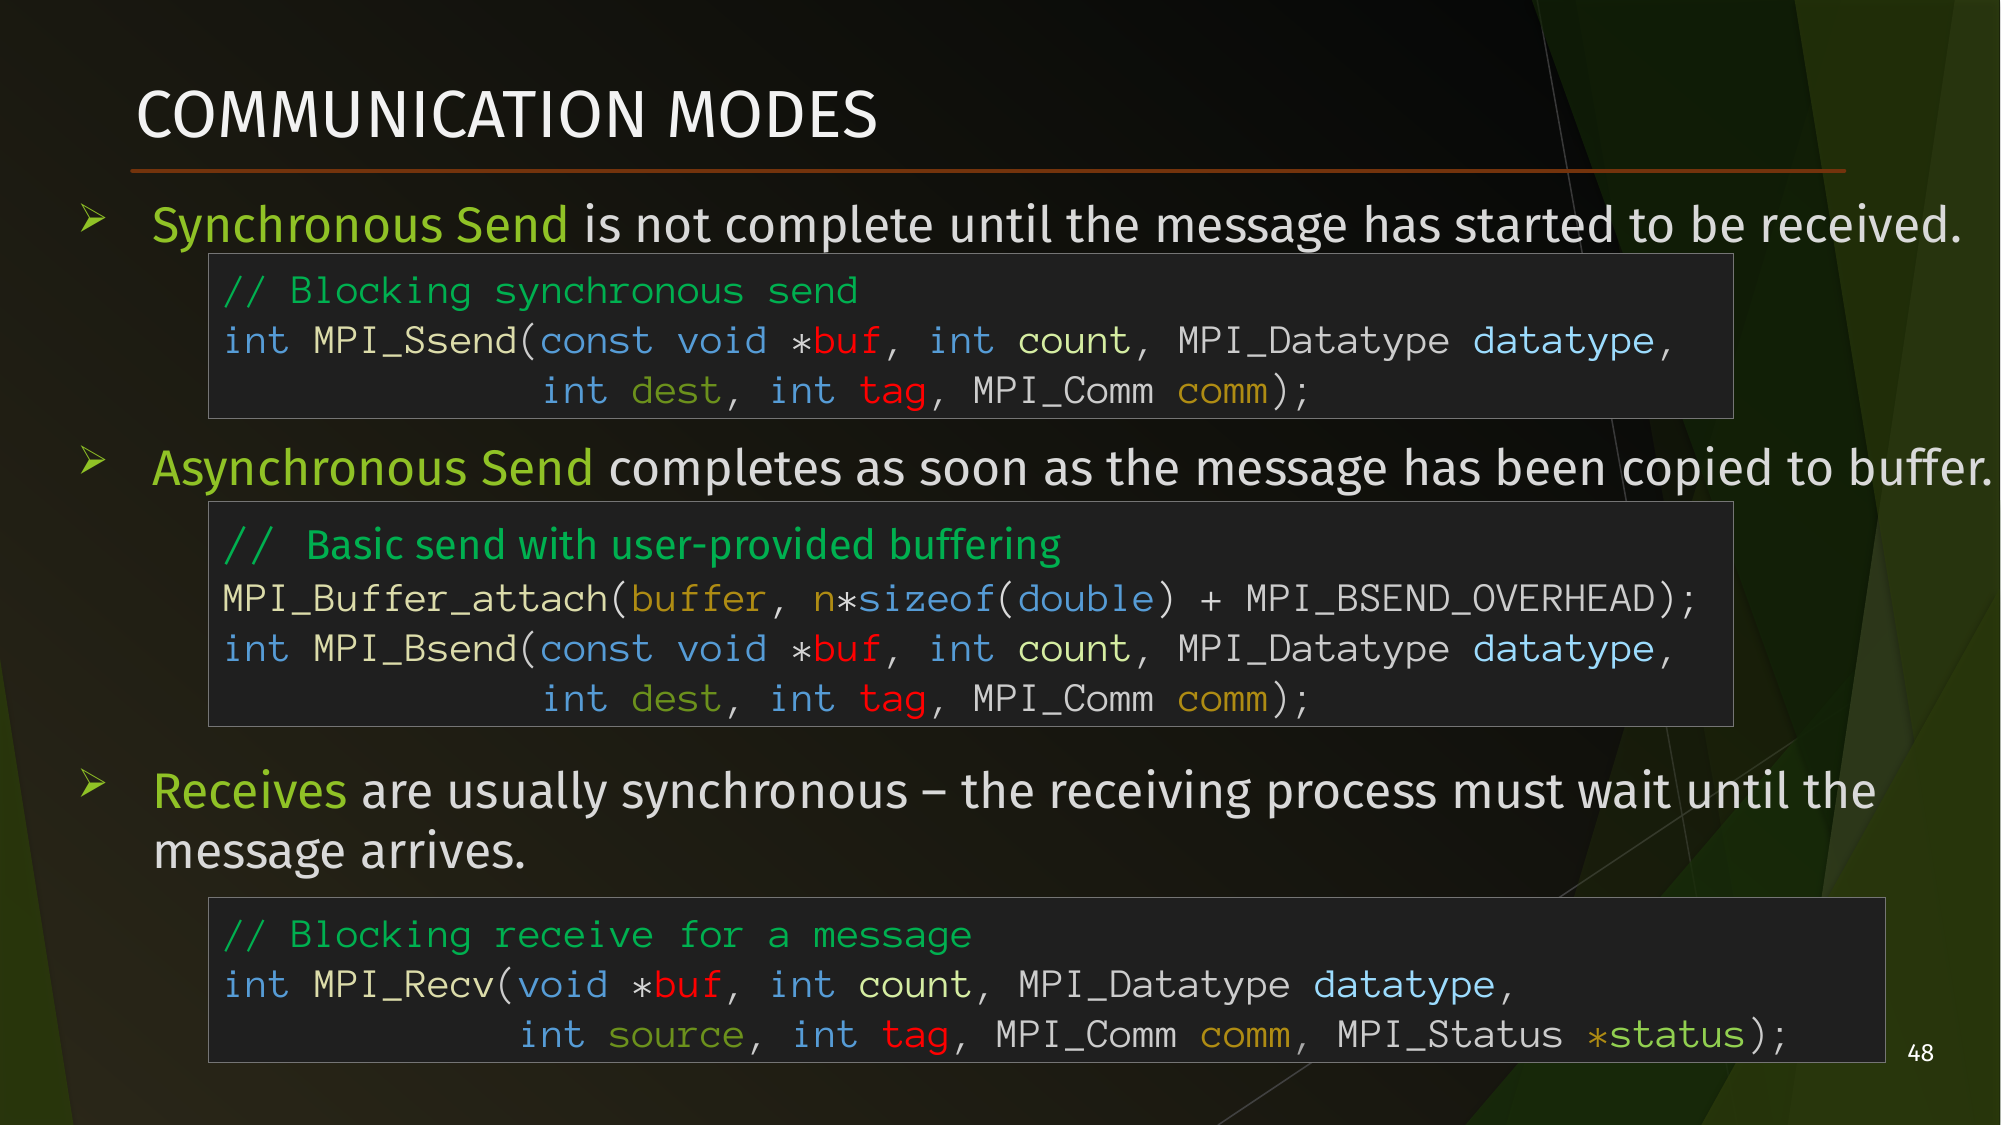

# Communication Modes
Synchronous Send is not complete until the message has started to be received.

Asynchronous Send completes as soon as the message has been copied to buffer.

Receives are usually synchronous – the receiving process must wait until the message arrives.
// Blocking synchronous send
int MPI_Ssend(const void *buf, int count, MPI_Datatype datatype,
              int dest, int tag, MPI_Comm comm);
// Basic send with user-provided buffering
MPI_Buffer_attach(buffer, n*sizeof(double) + MPI_BSEND_OVERHEAD);
int MPI_Bsend(const void *buf, int count, MPI_Datatype datatype,
              int dest, int tag, MPI_Comm comm);
// Blocking receive for a message
int MPI_Recv(void *buf, int count, MPI_Datatype datatype,
             int source, int tag, MPI_Comm comm, MPI_Status *status);
48